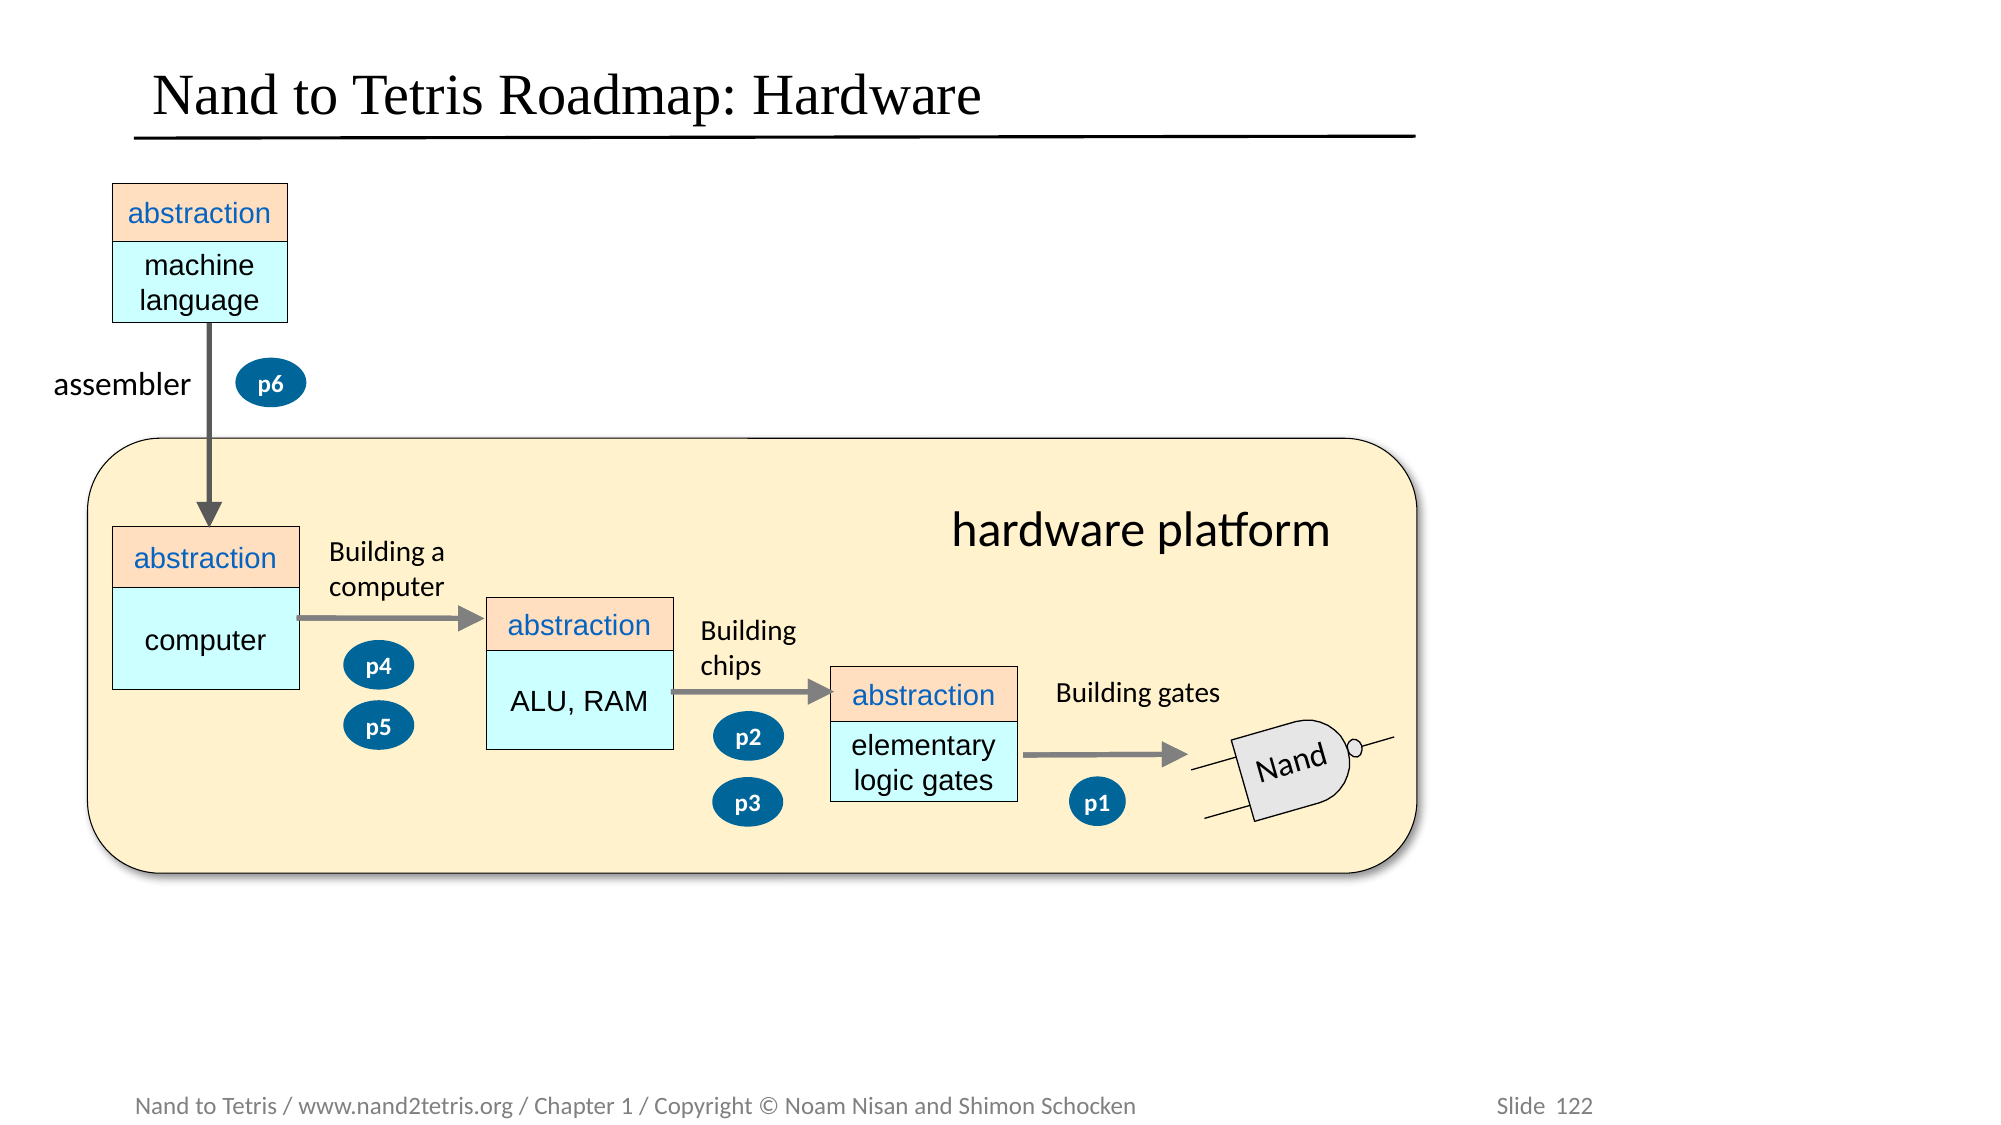

# Nand to Tetris Roadmap: Hardware
abstraction
machine language

p6
p4
p5
p2
p1
p3
assembler

hardware platform
abstraction
Building a computer
computer
abstraction
ALU, RAM
Building chips

abstraction
Building gates

elementary logic gates

Nand